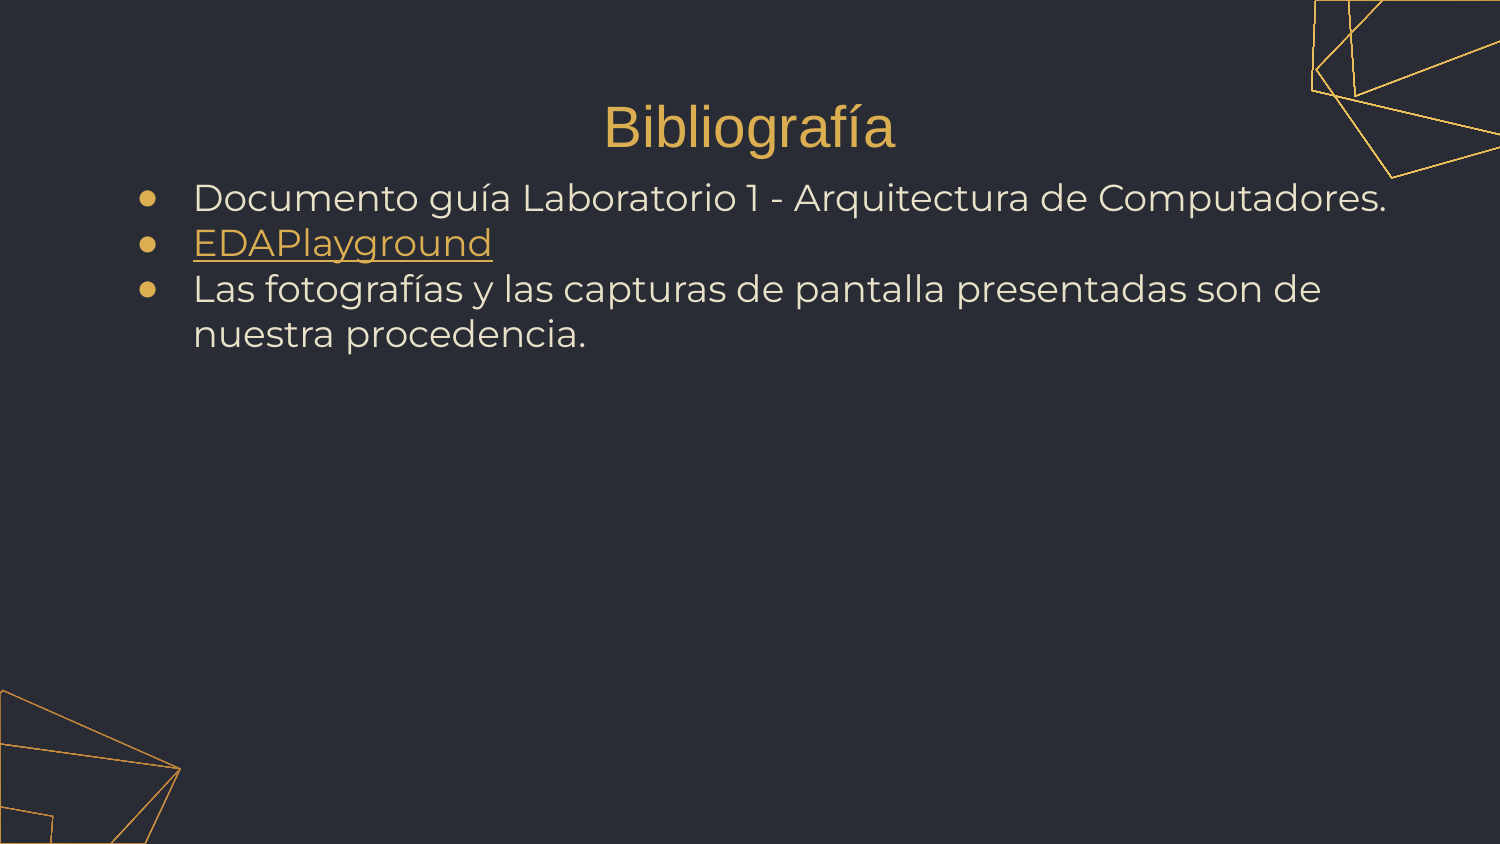

# Bibliografía
Documento guía Laboratorio 1 - Arquitectura de Computadores.
EDAPlayground
Las fotografías y las capturas de pantalla presentadas son de nuestra procedencia.